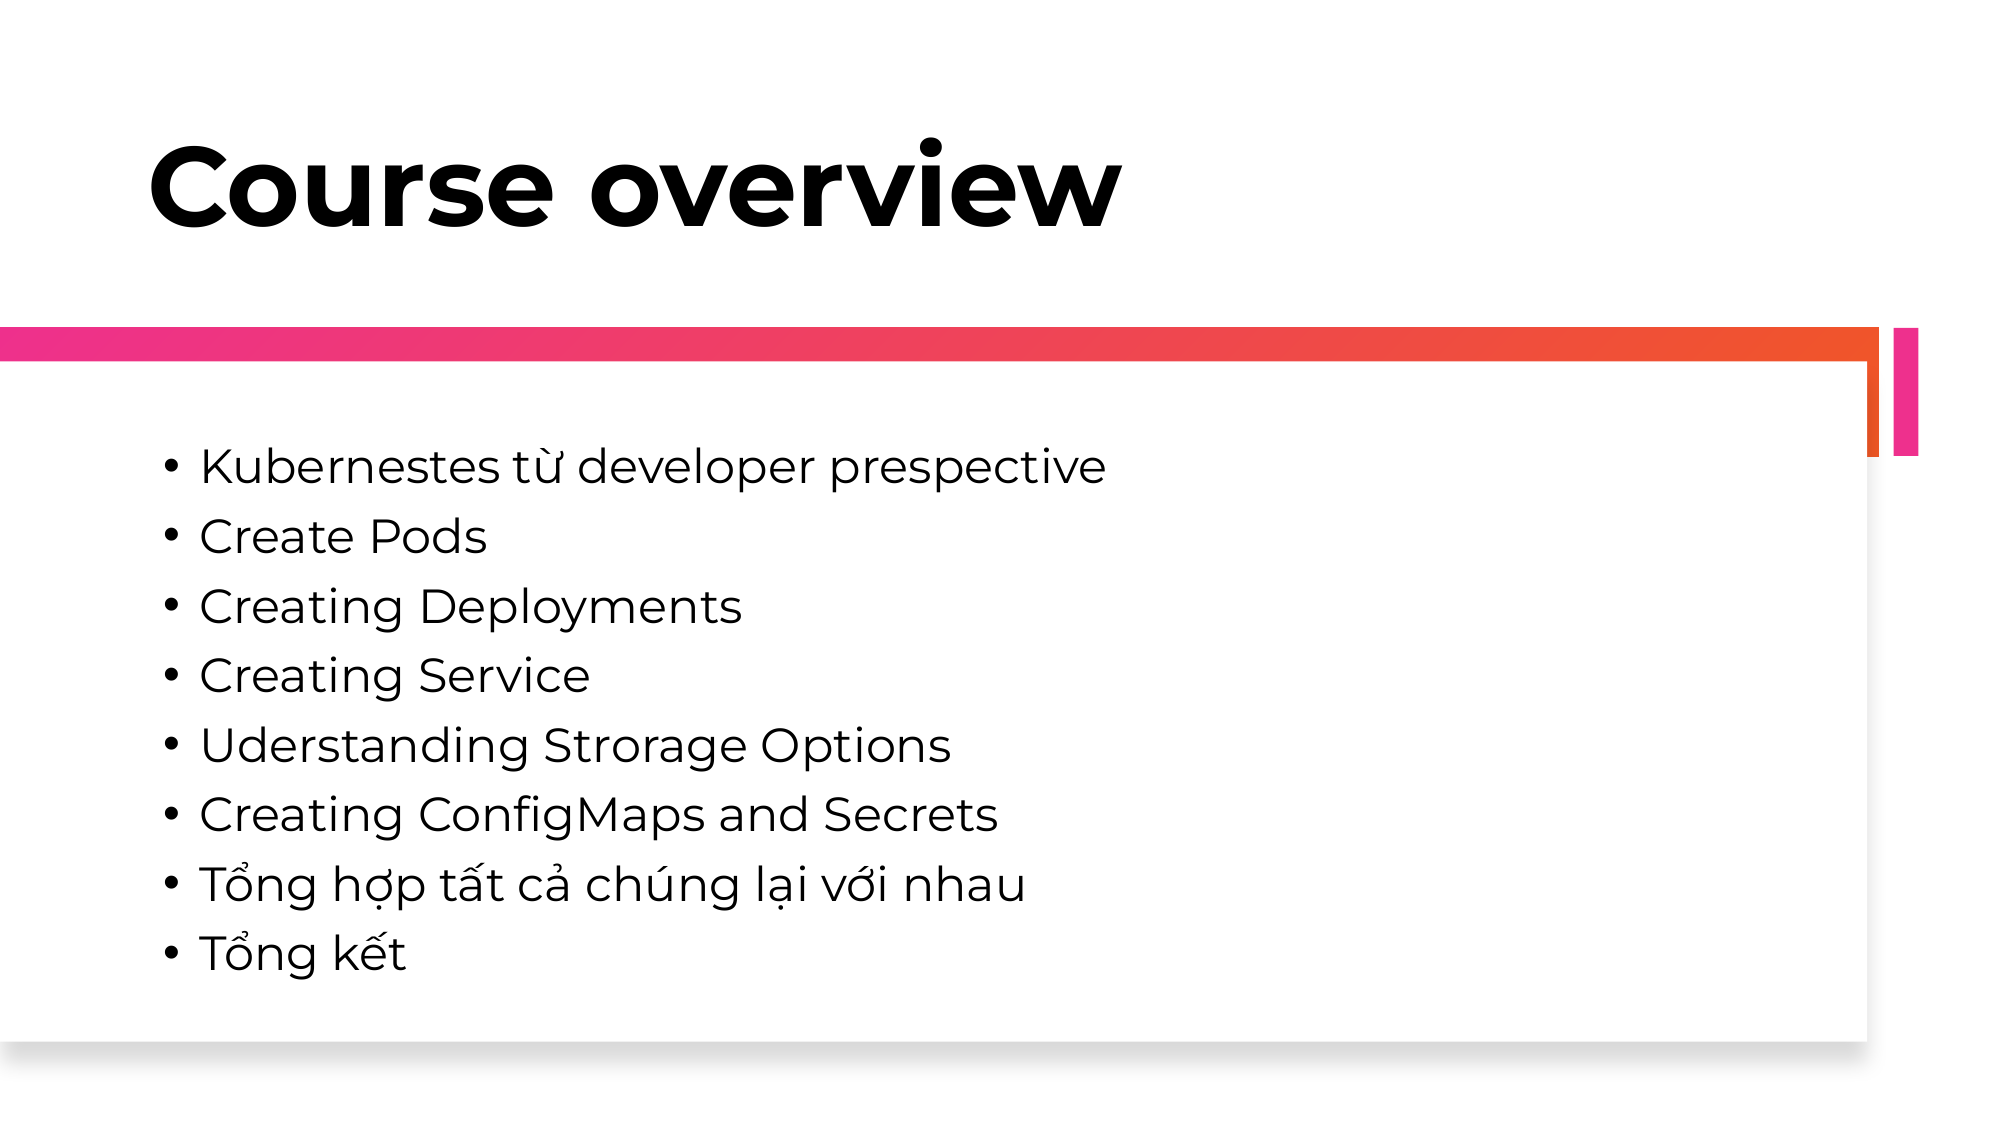

Course overview

Kubernestes từ developer prespective
Create Pods
Creating Deployments
Creating Service
Uderstanding Strorage Options
Creating ConfigMaps and Secrets
Tổng hợp tất cả chúng lại với nhau
Tổng kết